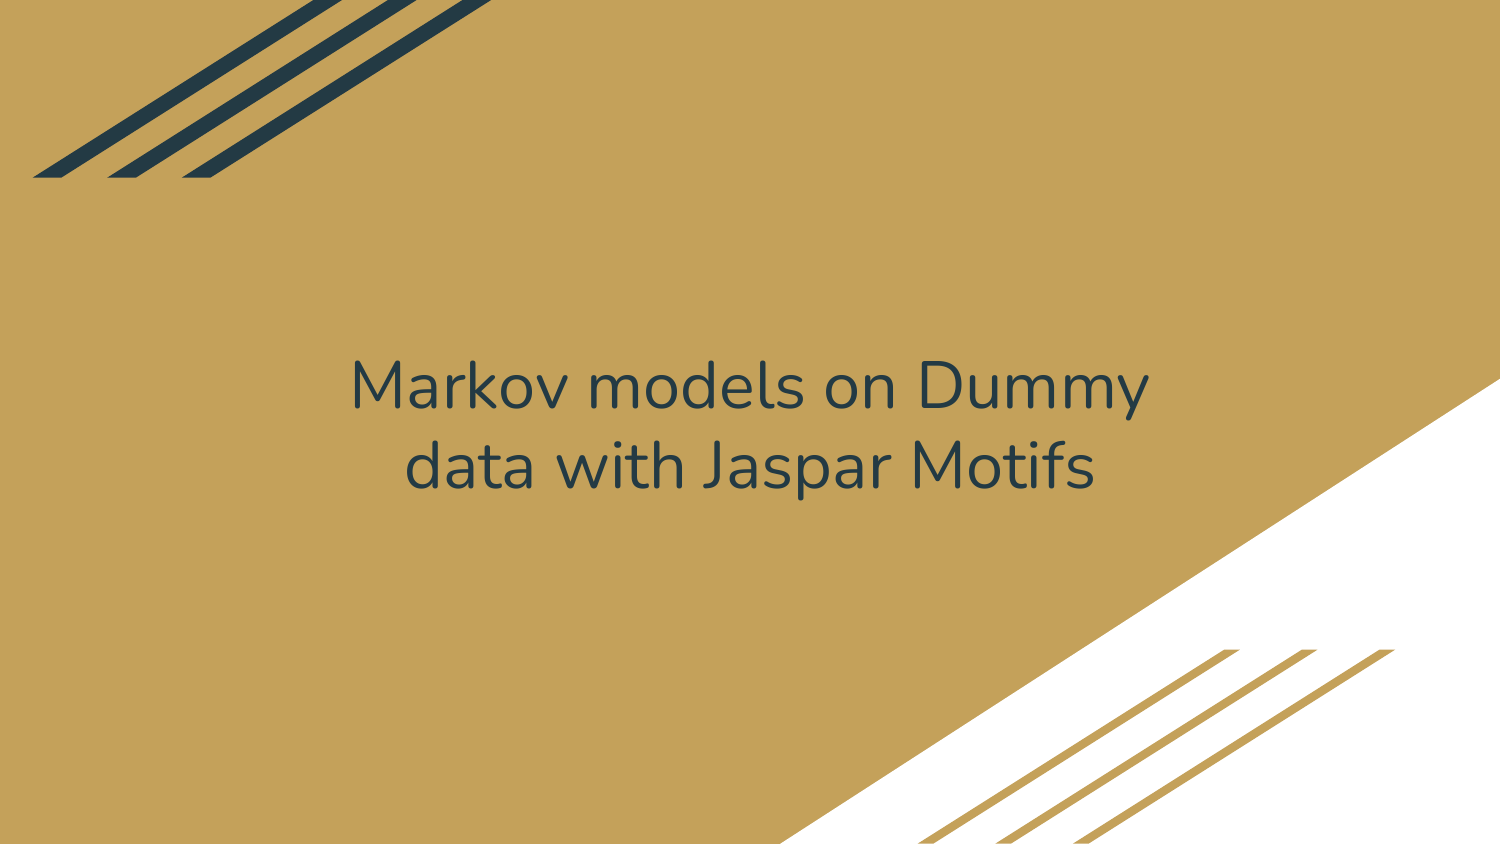

# Markov models on Dummy data with Jaspar Motifs